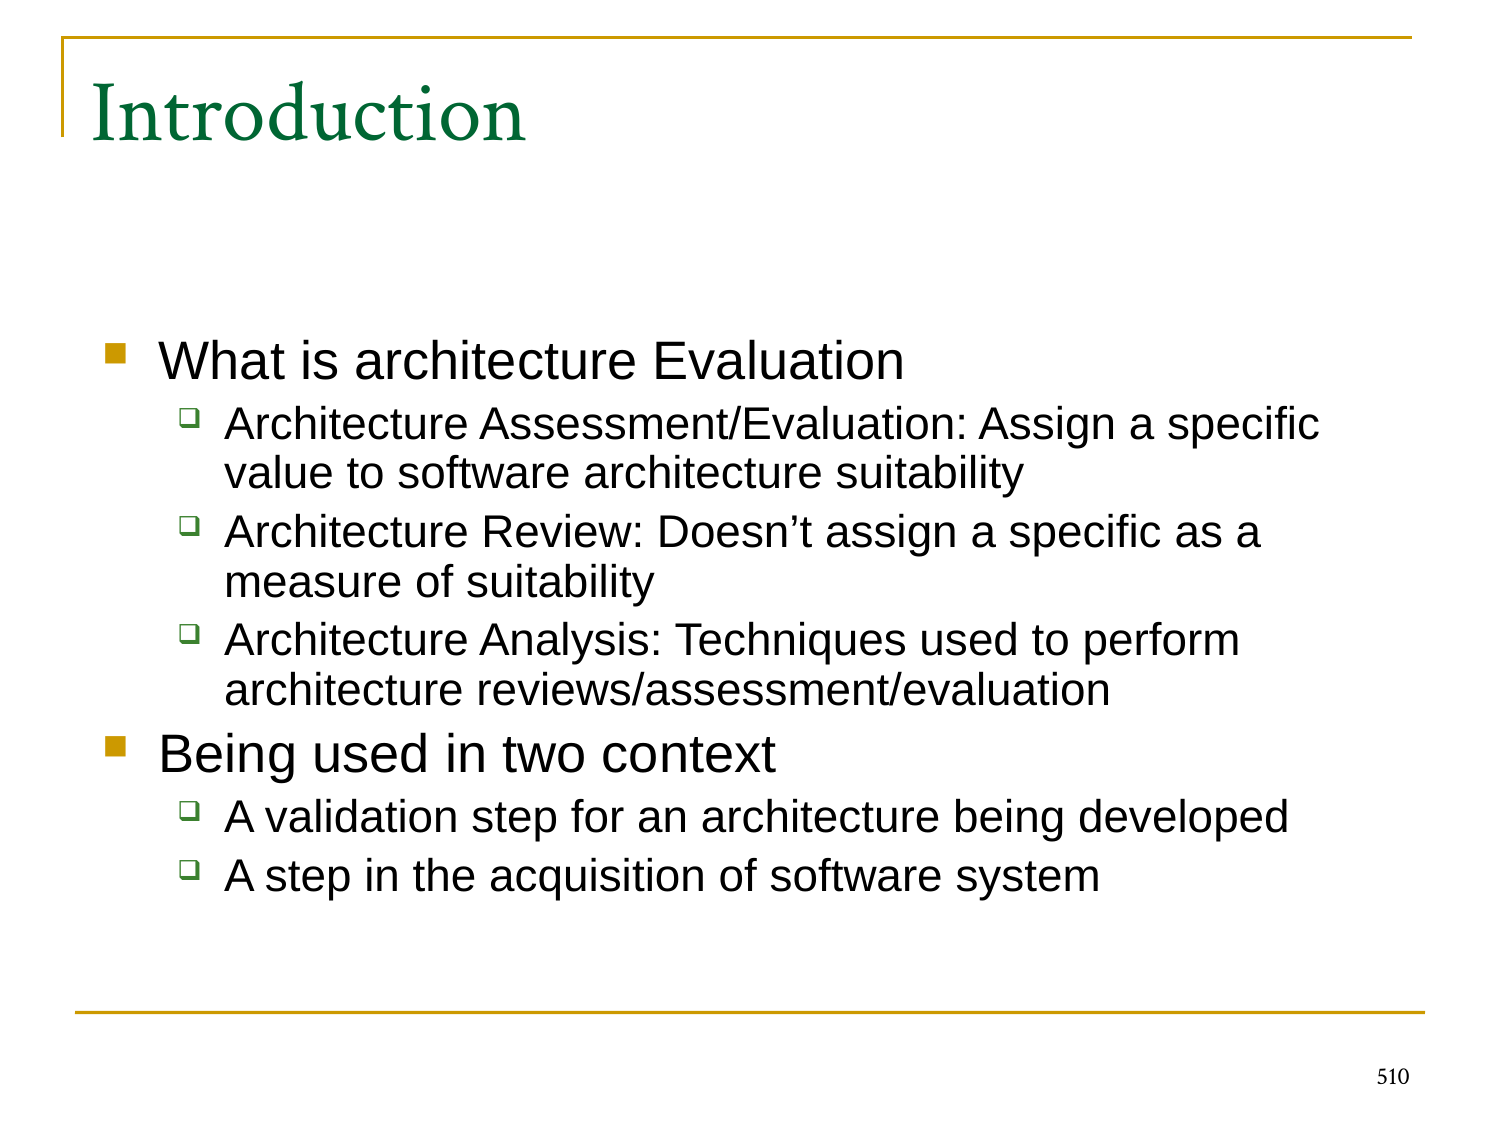

# Introduction
What is architecture Evaluation
Architecture Assessment/Evaluation: Assign a specific value to software architecture suitability
Architecture Review: Doesn’t assign a specific as a measure of suitability
Architecture Analysis: Techniques used to perform architecture reviews/assessment/evaluation
Being used in two context
A validation step for an architecture being developed
A step in the acquisition of software system
510